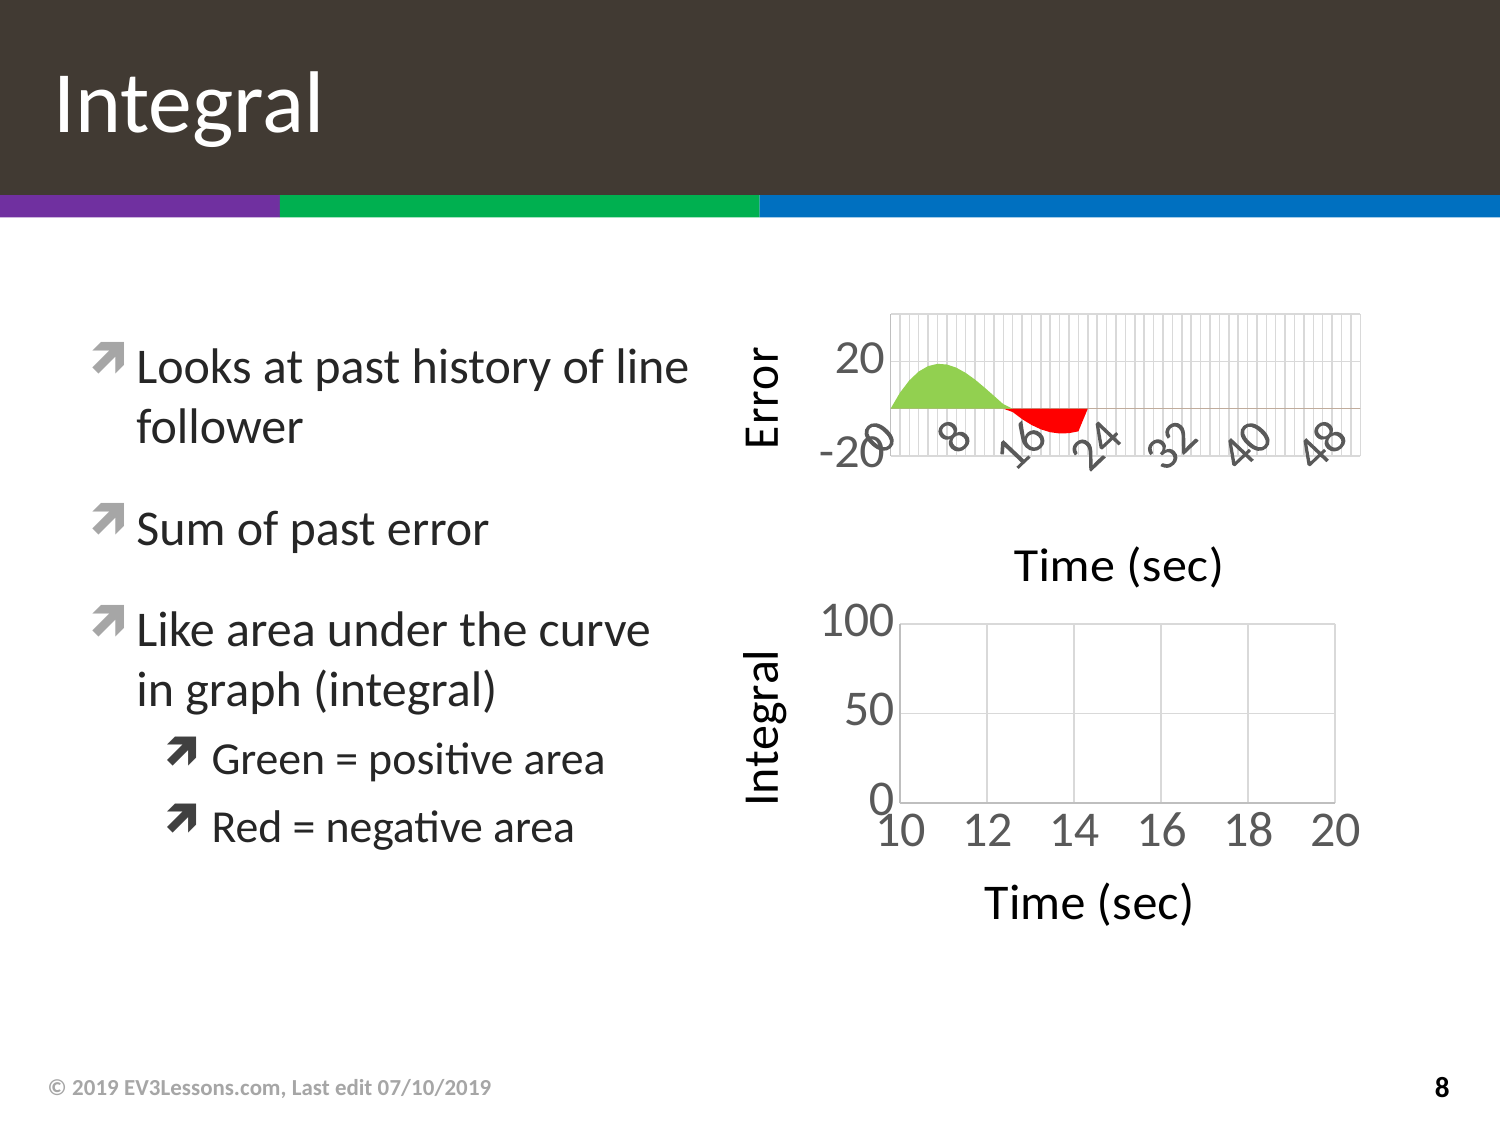

# Integral

[unsupported chart]

Looks at past history of line follower
Sum of past error
Like area under the curve in graph (integral)
Green = positive area
Red = negative area

### Chart

| Category | Light Intensity |  |
|---|---|---|
© 2019 EV3Lessons.com, Last edit 07/10/2019
8